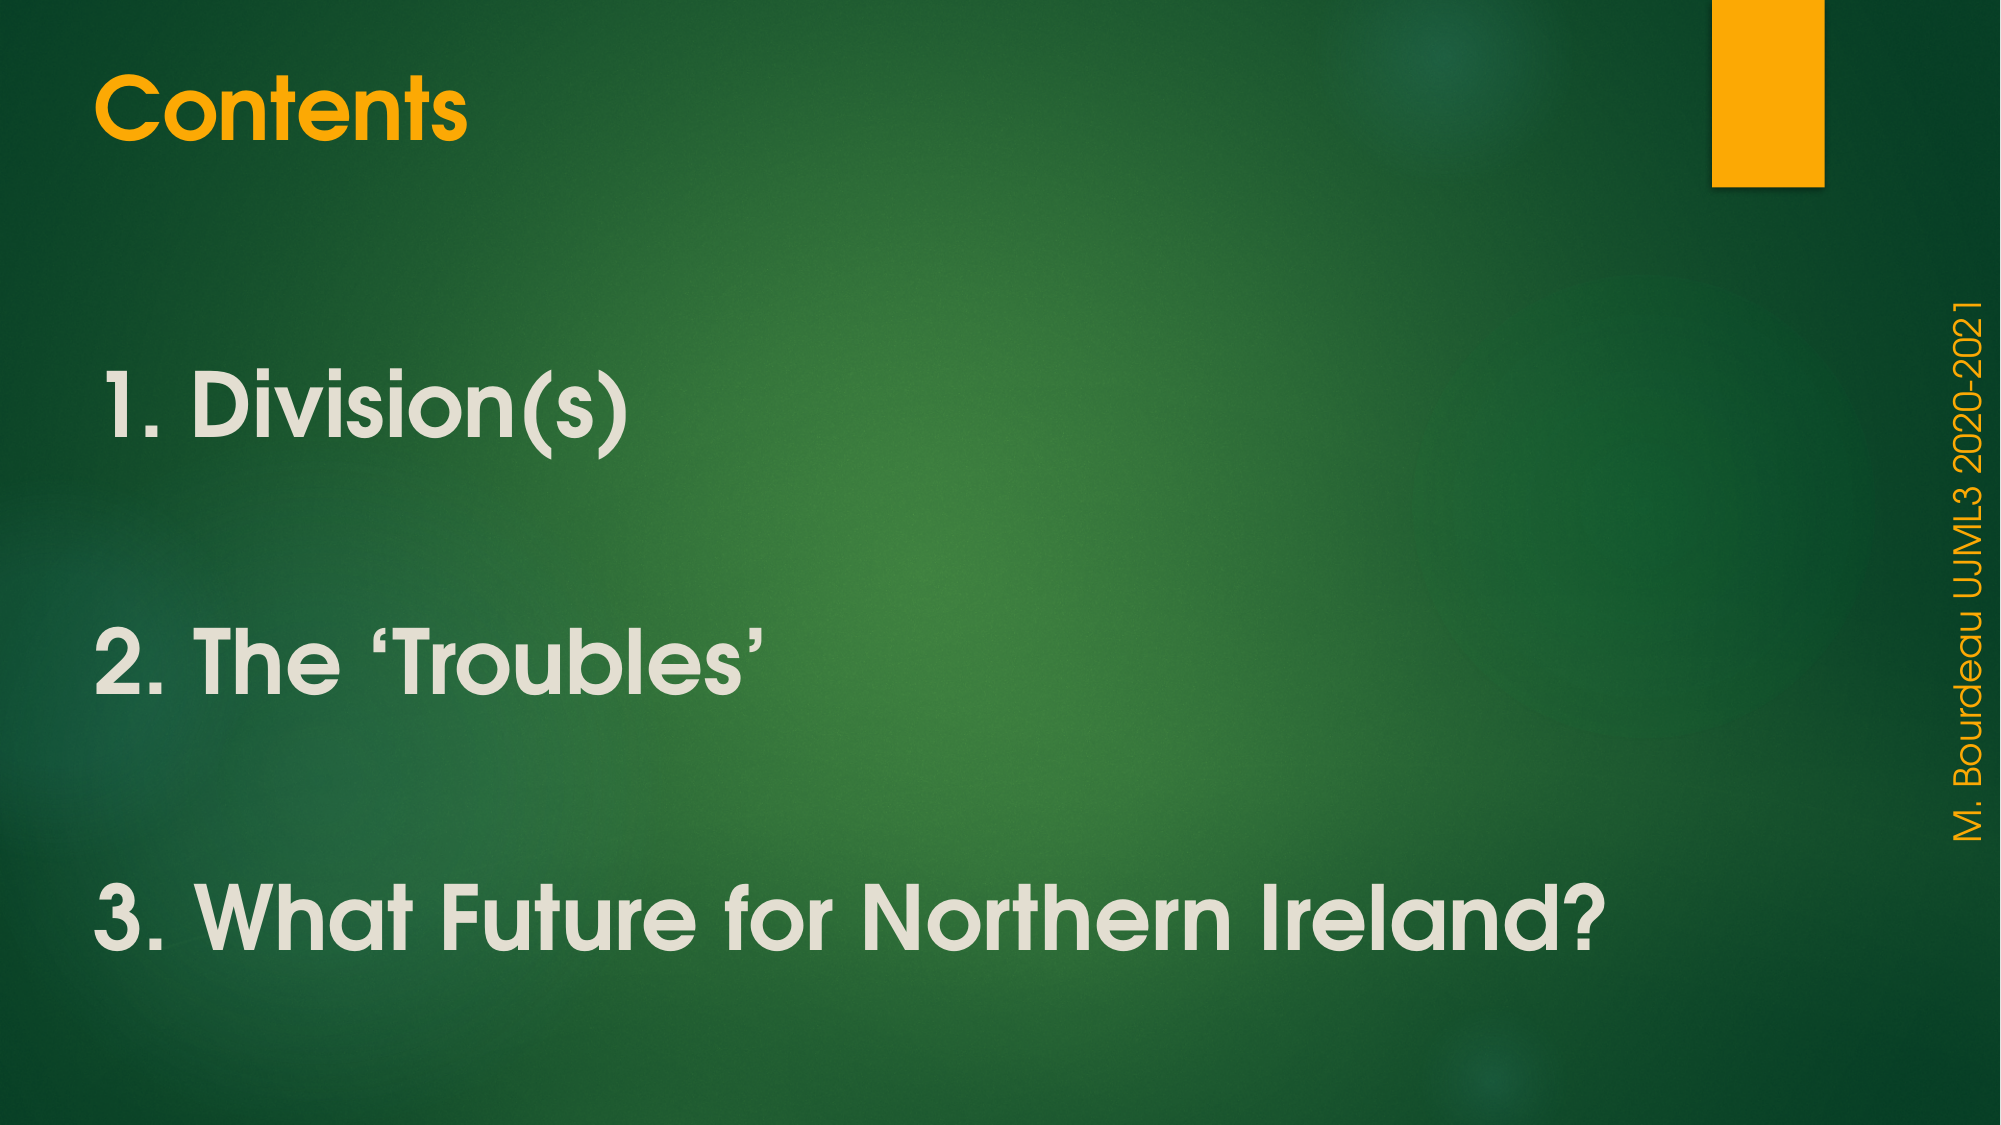

# Contents

1. Division(s)

2. The ‘Troubles’

3. What Future for Northern Ireland?

M. Bourdeau UJML3 2020-2021